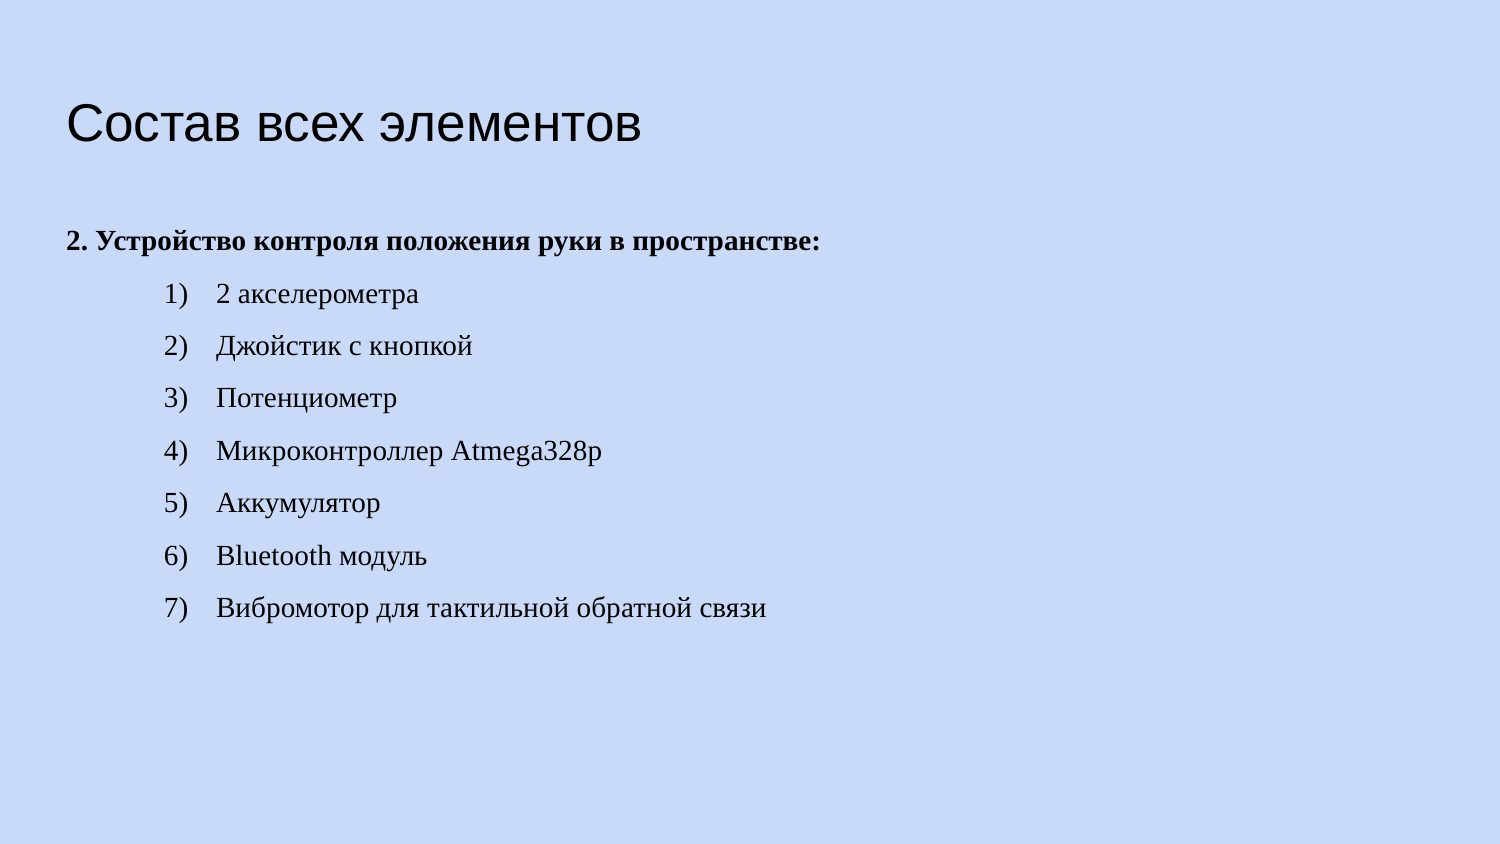

# Состав всех элементов
2. Устройство контроля положения руки в пространстве:
2 акселерометра
Джойстик с кнопкой
Потенциометр
Микроконтроллер Atmega328p
Аккумулятор
Bluetooth модуль
Вибромотор для тактильной обратной связи